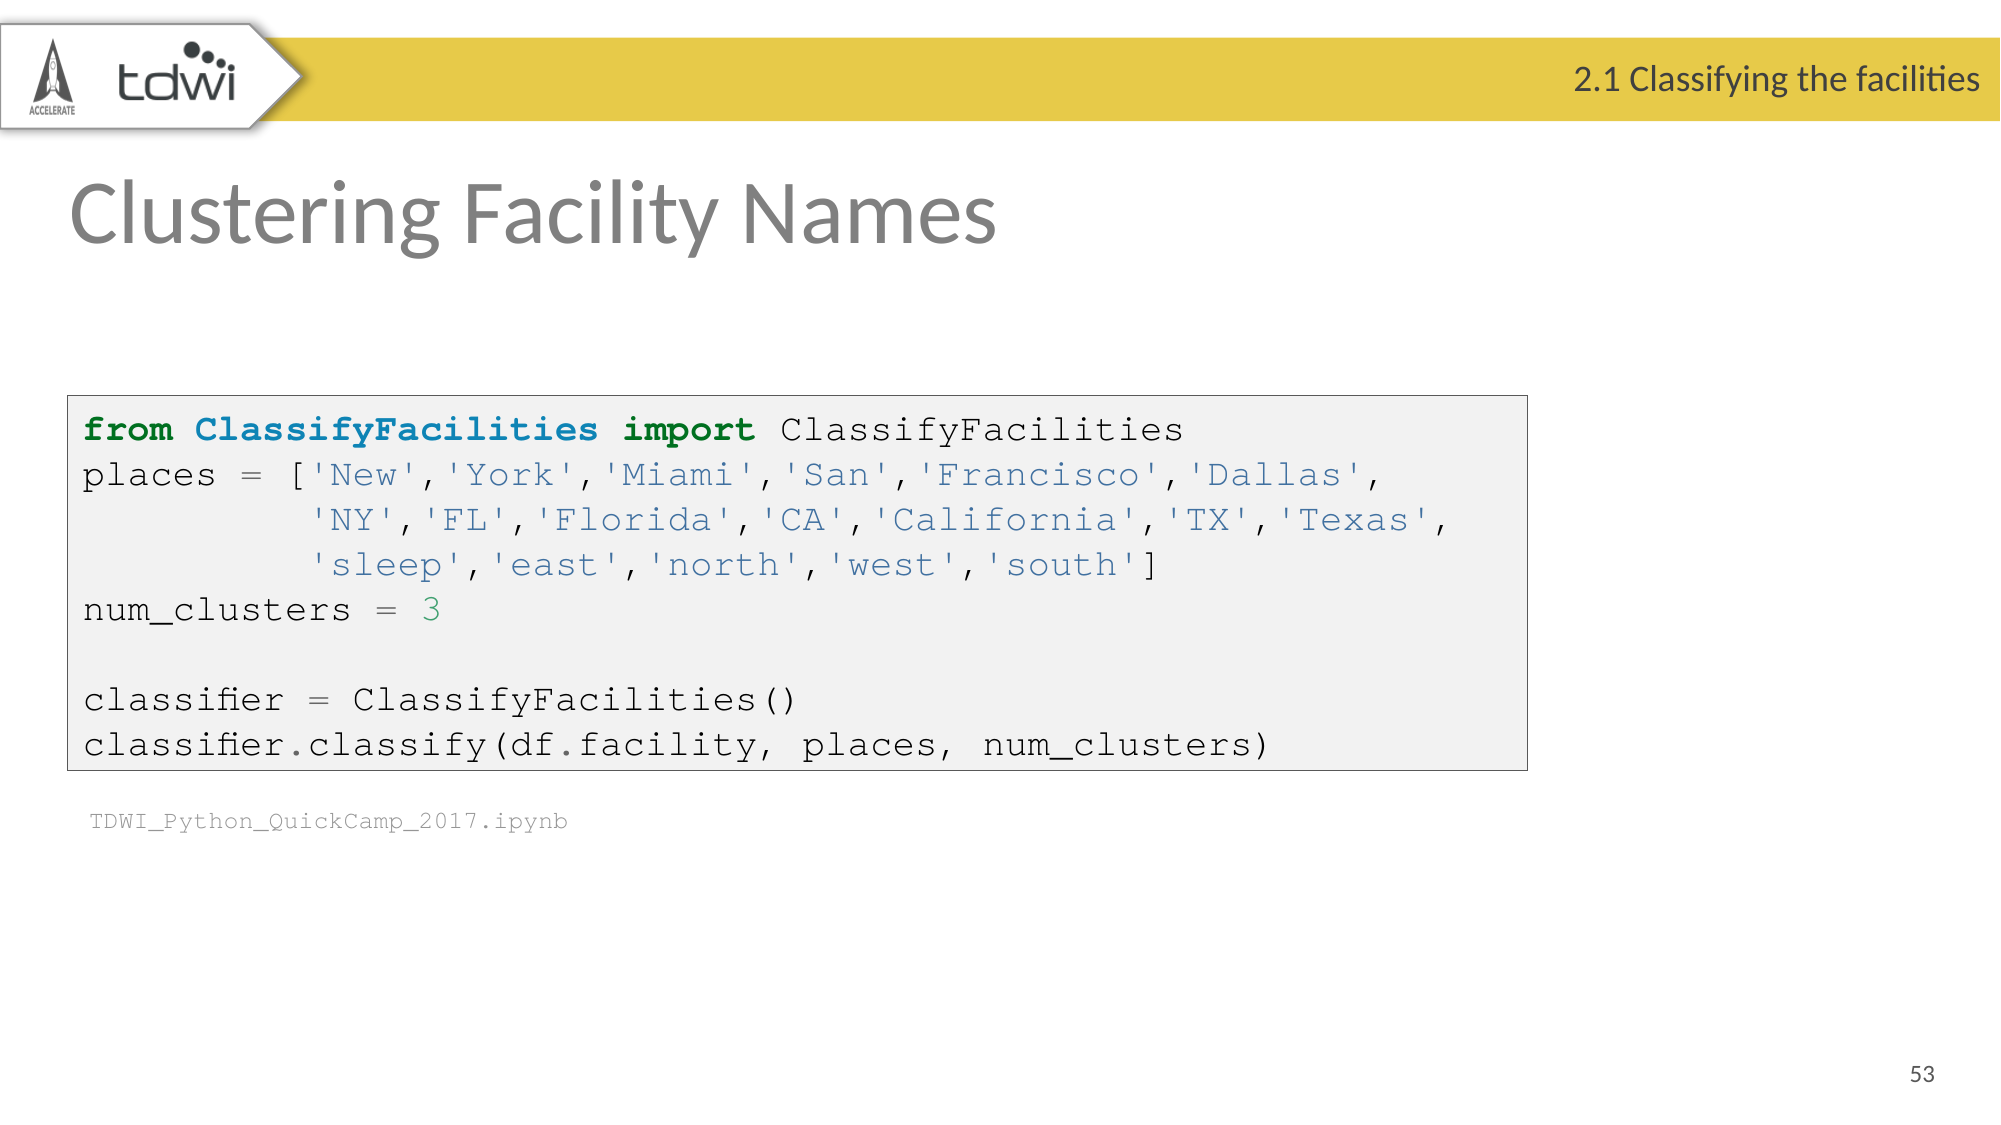

2.1 Classifying the facilities
# Clustering Facility Names

from ClassifyFacilities import ClassifyFacilities
places = ['New','York','Miami','San','Francisco','Dallas',
          'NY','FL','Florida','CA','California','TX','Texas',
          'sleep','east','north','west','south']
num_clusters = 3
classifier = ClassifyFacilities()
classifier.classify(df.facility, places, num_clusters)
TDWI_Python_QuickCamp_2017.ipynb
53